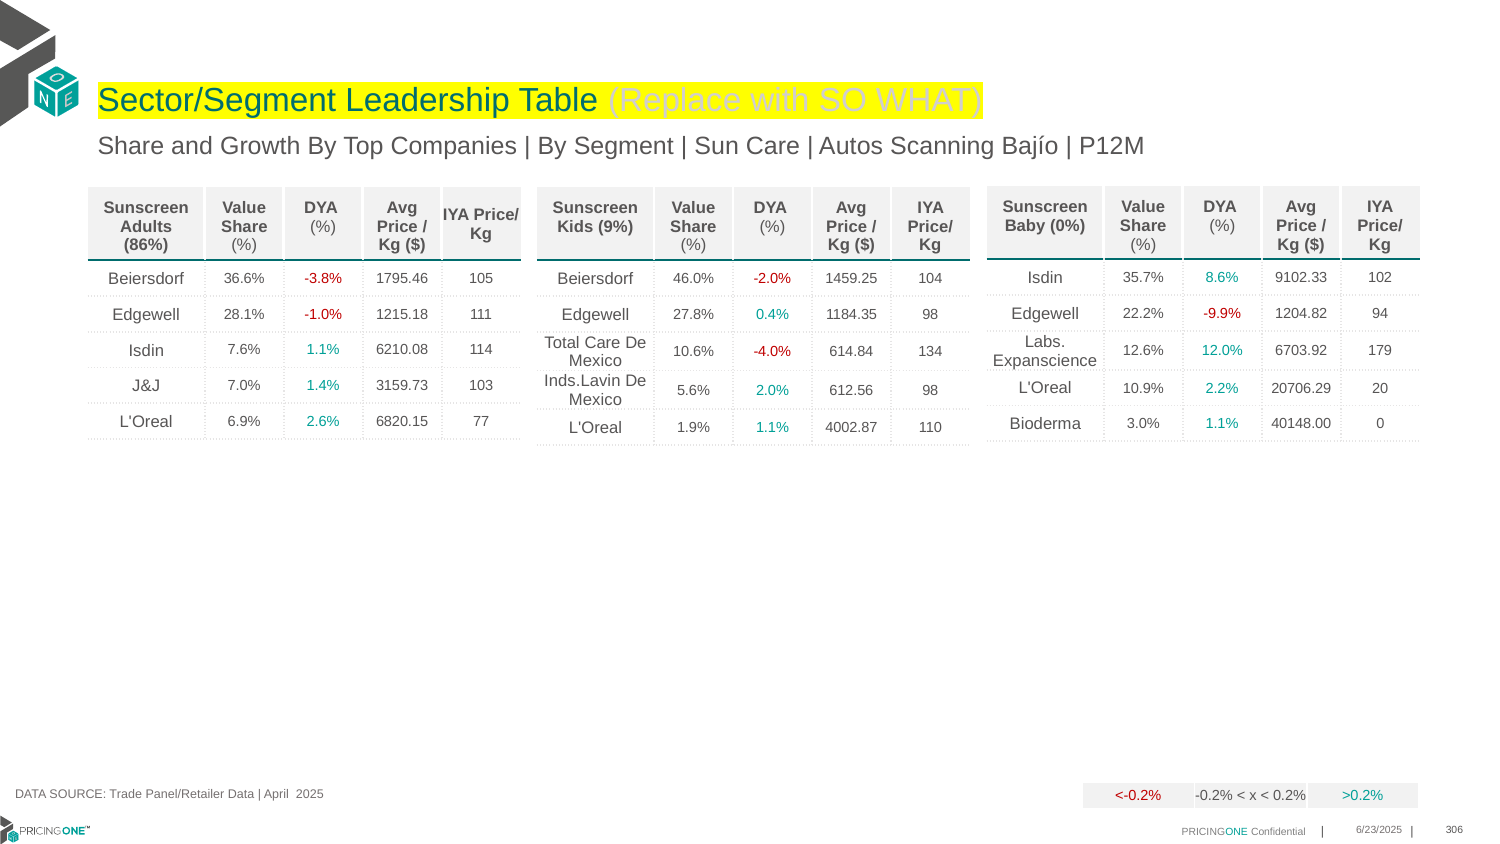

# Sector/Segment Leadership Table (Replace with SO WHAT)
Share and Growth By Top Companies | By Segment | Sun Care | Autos Scanning Bajío | P12M
| Sunscreen Baby (0%) | Value Share (%) | DYA (%) | Avg Price /Kg ($) | IYA Price/Kg |
| --- | --- | --- | --- | --- |
| Isdin | 35.7% | 8.6% | 9102.33 | 102 |
| Edgewell | 22.2% | -9.9% | 1204.82 | 94 |
| Labs. Expanscience | 12.6% | 12.0% | 6703.92 | 179 |
| L'Oreal | 10.9% | 2.2% | 20706.29 | 20 |
| Bioderma | 3.0% | 1.1% | 40148.00 | 0 |
| Sunscreen Adults (86%) | Value Share (%) | DYA (%) | Avg Price /Kg ($) | IYA Price/ Kg |
| --- | --- | --- | --- | --- |
| Beiersdorf | 36.6% | -3.8% | 1795.46 | 105 |
| Edgewell | 28.1% | -1.0% | 1215.18 | 111 |
| Isdin | 7.6% | 1.1% | 6210.08 | 114 |
| J&J | 7.0% | 1.4% | 3159.73 | 103 |
| L'Oreal | 6.9% | 2.6% | 6820.15 | 77 |
| Sunscreen Kids (9%) | Value Share (%) | DYA (%) | Avg Price /Kg ($) | IYA Price/Kg |
| --- | --- | --- | --- | --- |
| Beiersdorf | 46.0% | -2.0% | 1459.25 | 104 |
| Edgewell | 27.8% | 0.4% | 1184.35 | 98 |
| Total Care De Mexico | 10.6% | -4.0% | 614.84 | 134 |
| Inds.Lavin De Mexico | 5.6% | 2.0% | 612.56 | 98 |
| L'Oreal | 1.9% | 1.1% | 4002.87 | 110 |
DATA SOURCE: Trade Panel/Retailer Data | April  2025
| <-0.2% | -0.2% < x < 0.2% | >0.2% |
| --- | --- | --- |

6/23/2025
306